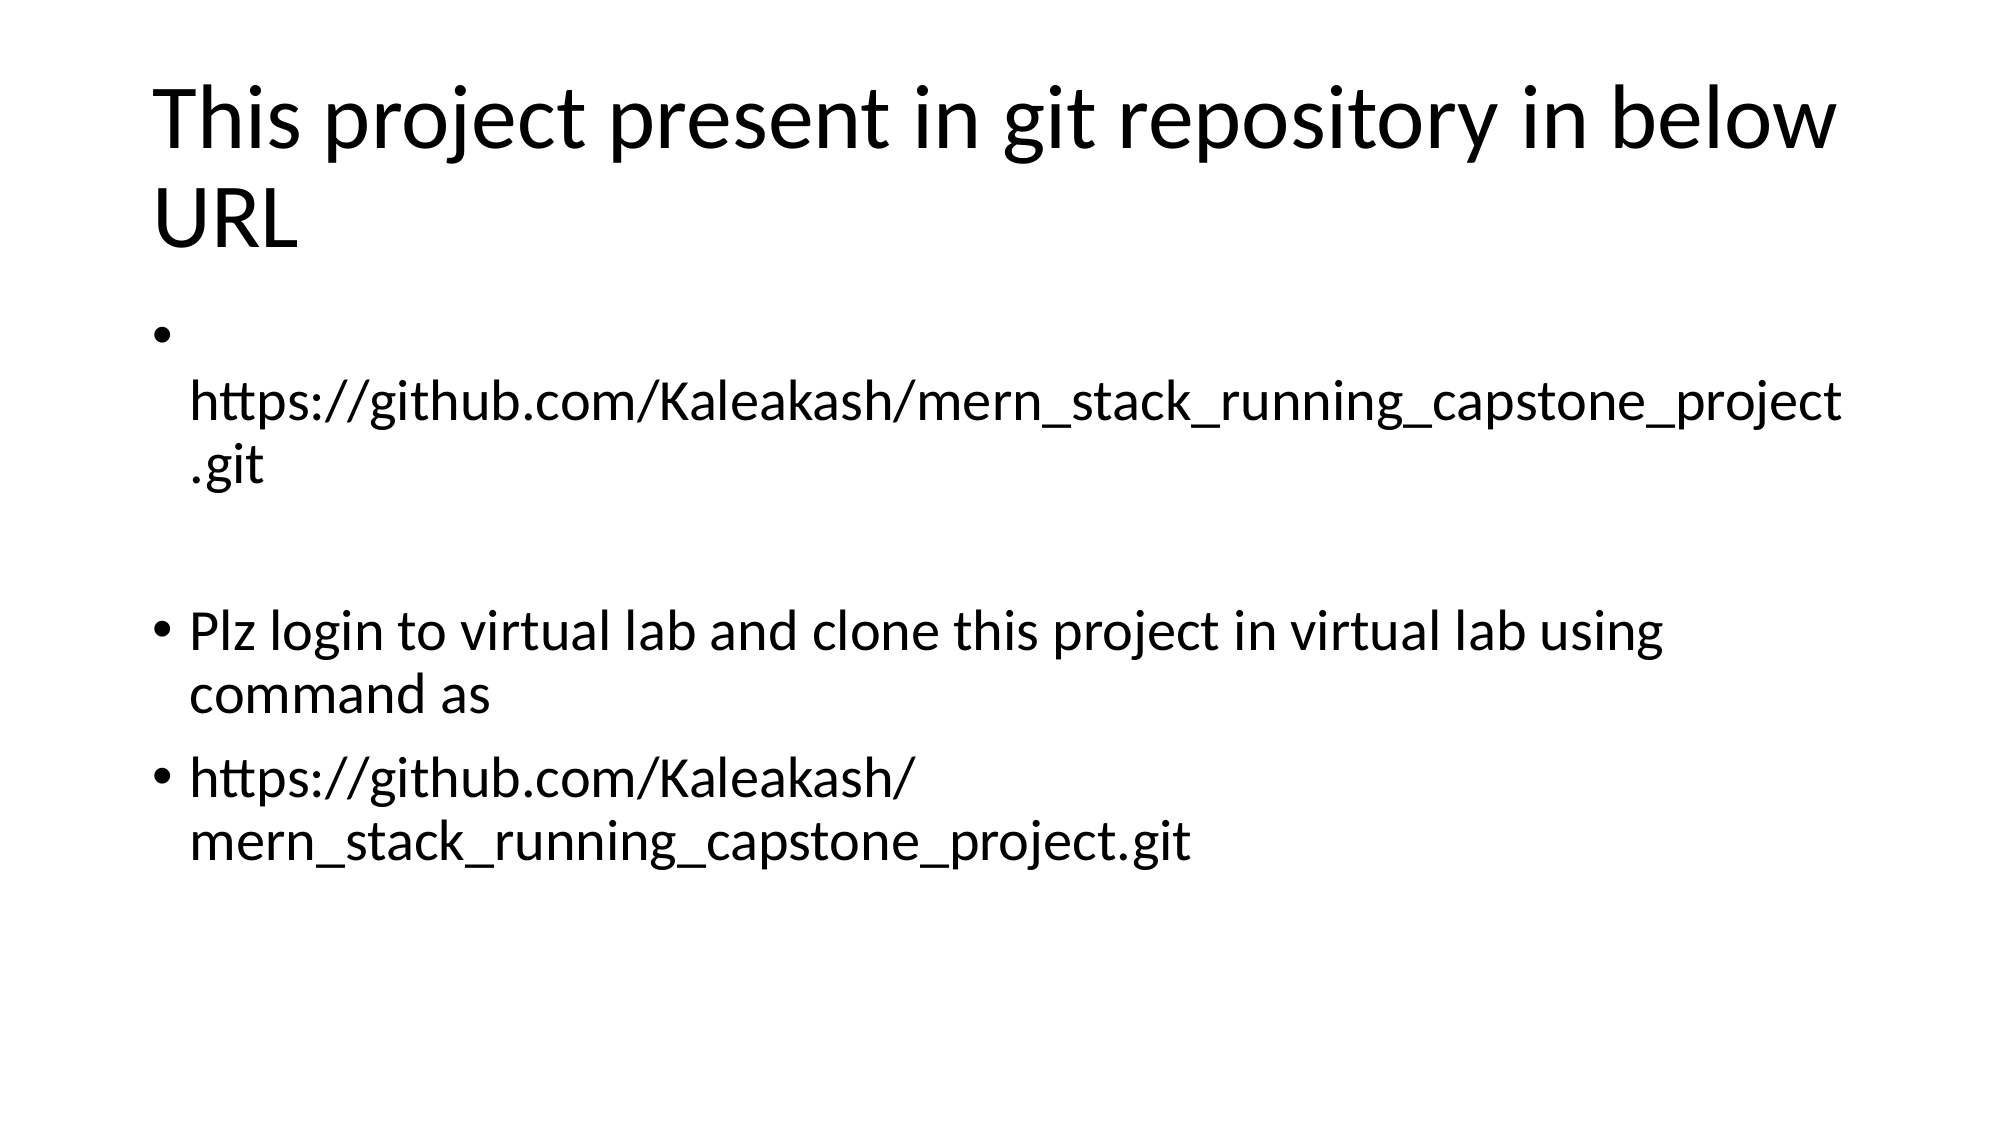

# This project present in git repository in below URL
 https://github.com/Kaleakash/mern_stack_running_capstone_project.git

Plz login to virtual lab and clone this project in virtual lab using command as
https://github.com/Kaleakash/mern_stack_running_capstone_project.git